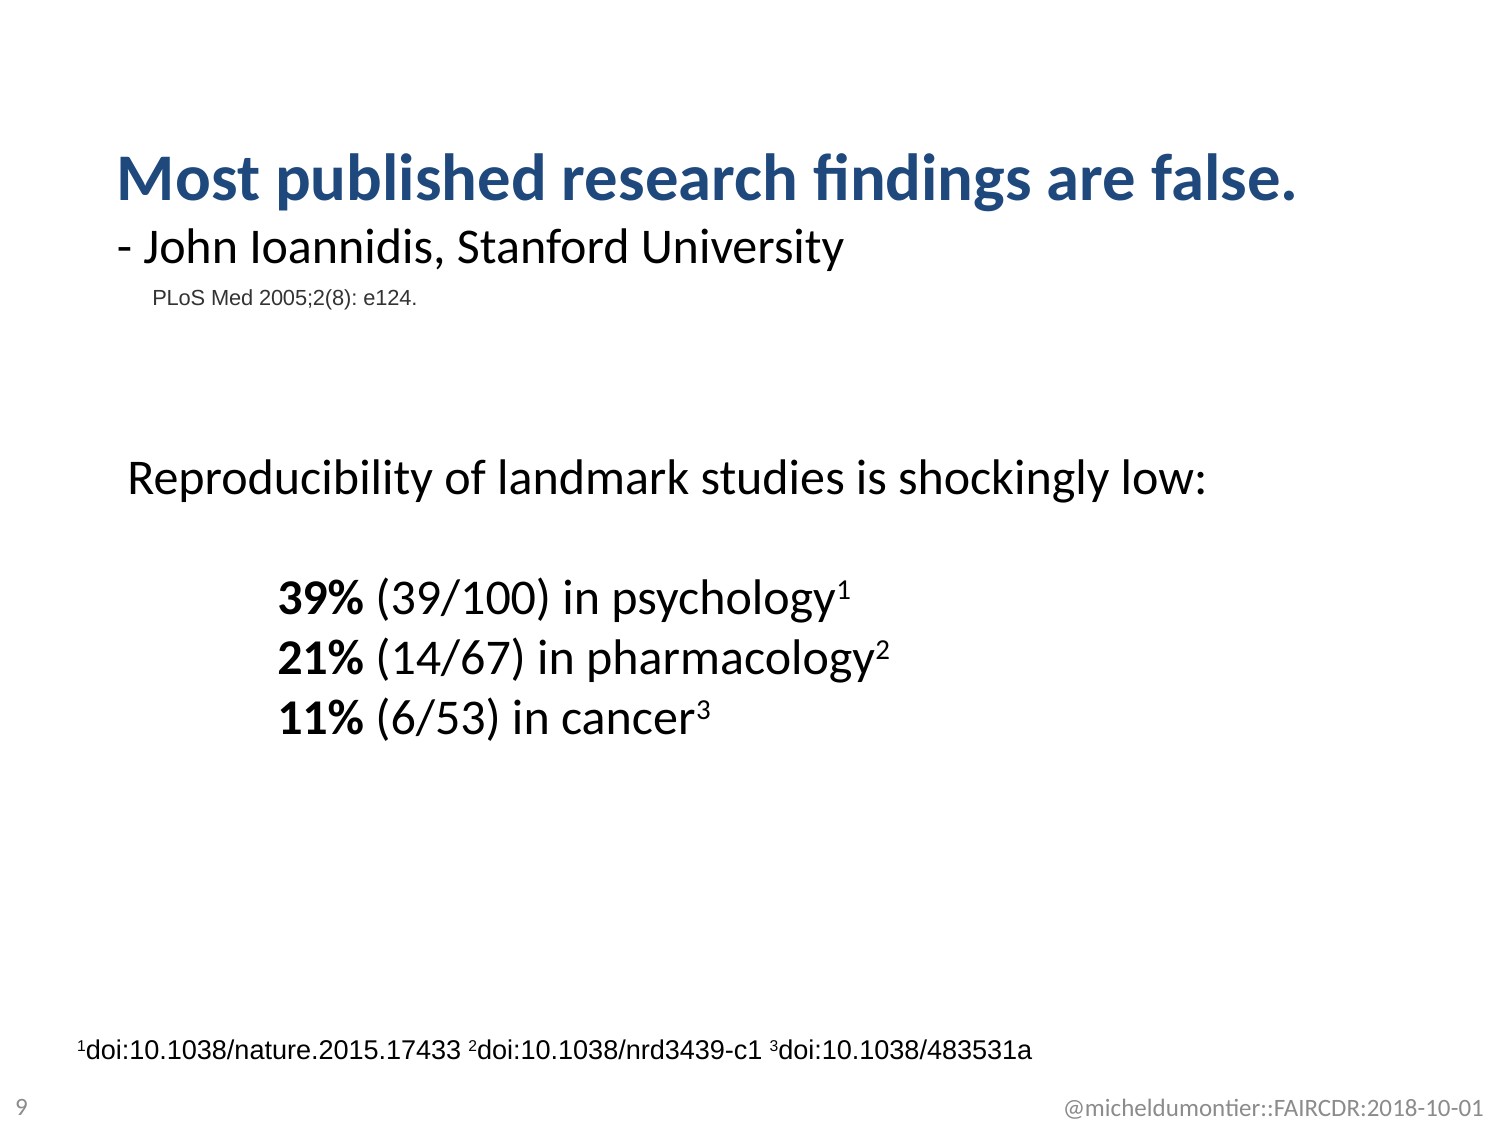

Most published research findings are false.
- John Ioannidis, Stanford University
PLoS Med 2005;2(8): e124.
Reproducibility of landmark studies is shockingly low:

 	39% (39/100) in psychology1
 	21% (14/67) in pharmacology2
 	11% (6/53) in cancer3
1doi:10.1038/nature.2015.17433 2doi:10.1038/nrd3439-c1 3doi:10.1038/483531a
9
@micheldumontier::FAIRCDR:2018-10-01